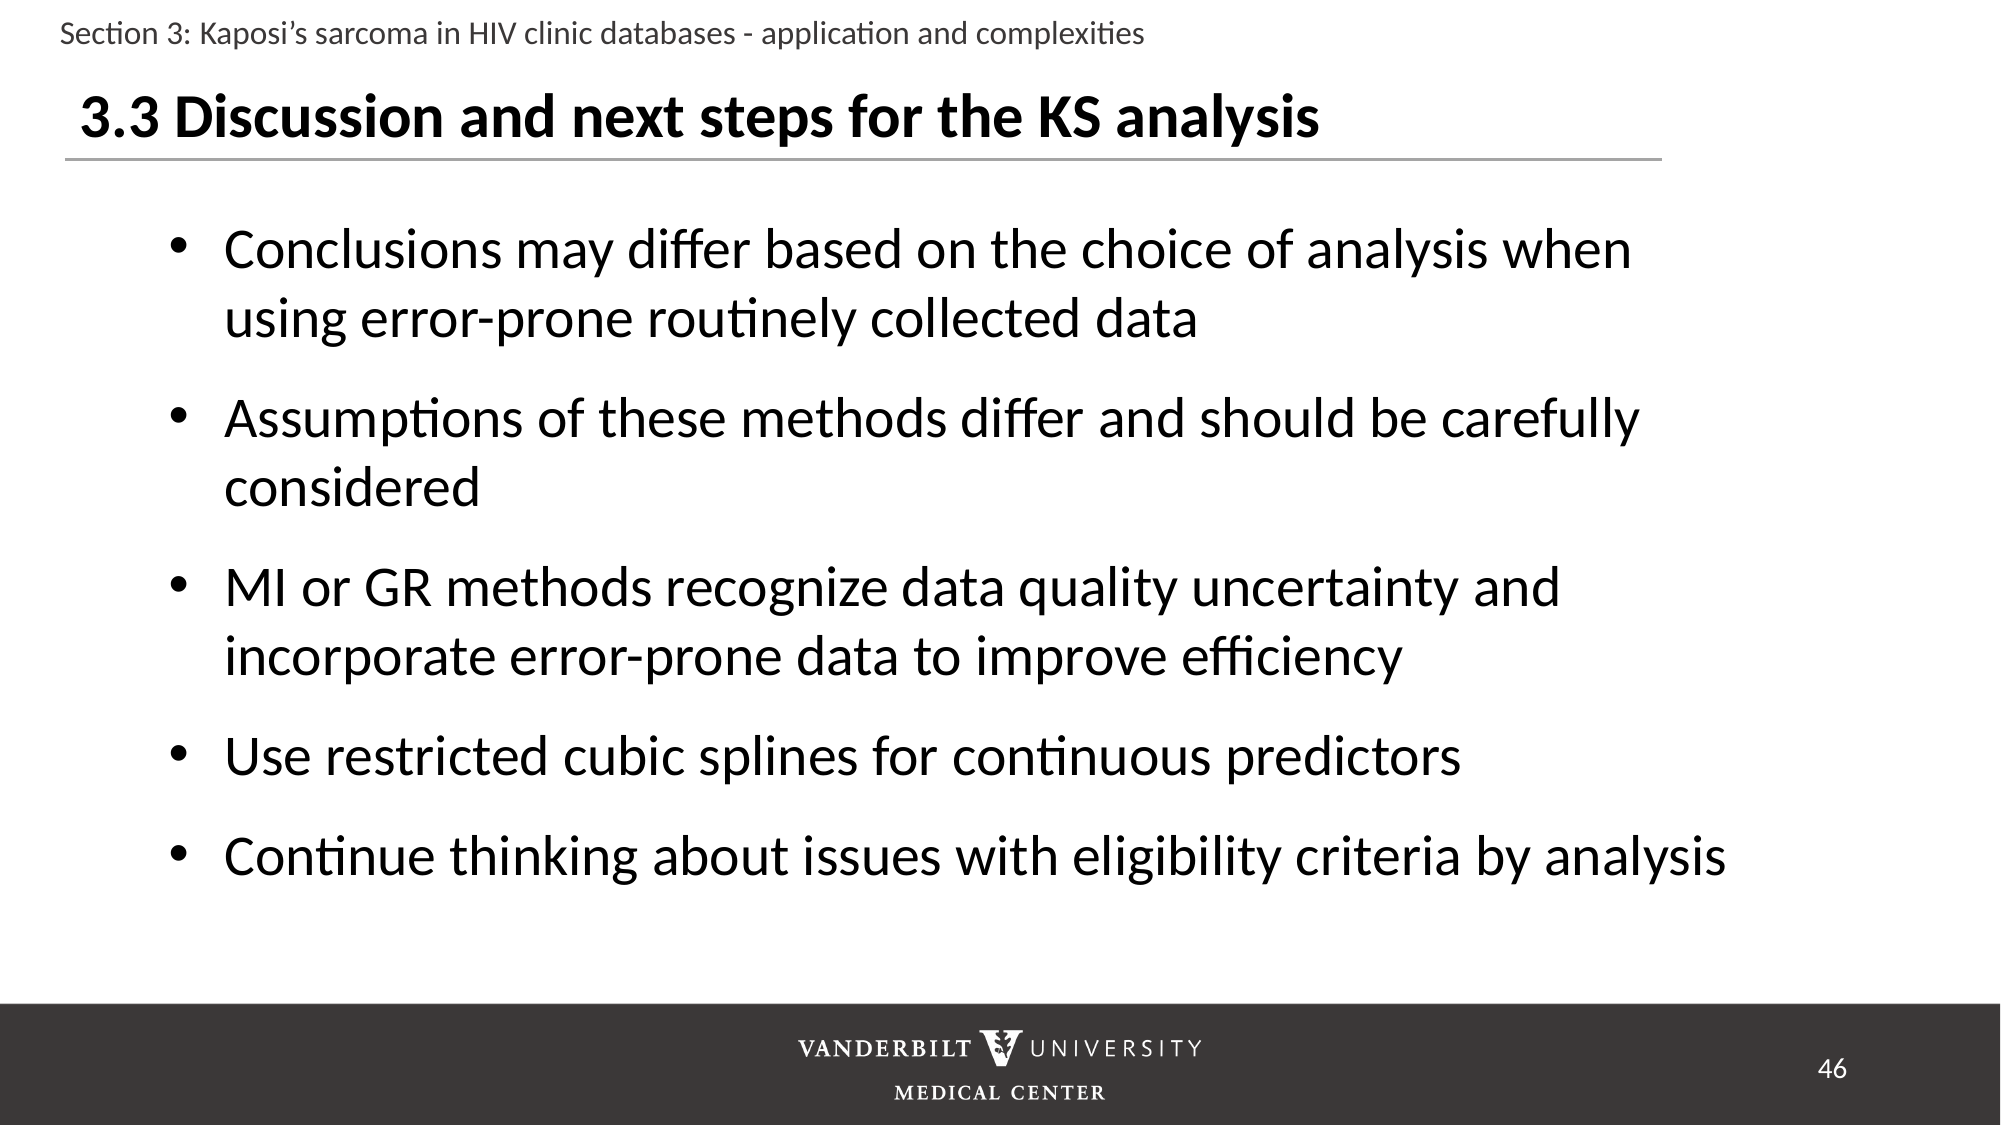

Section 3: Kaposi’s sarcoma in HIV clinic databases - application and complexities
3.3 Discussion and next steps for the KS analysis
Conclusions may differ based on the choice of analysis when using error-prone routinely collected data
Assumptions of these methods differ and should be carefully considered
MI or GR methods recognize data quality uncertainty and incorporate error-prone data to improve efficiency
Use restricted cubic splines for continuous predictors
Continue thinking about issues with eligibility criteria by analysis

46